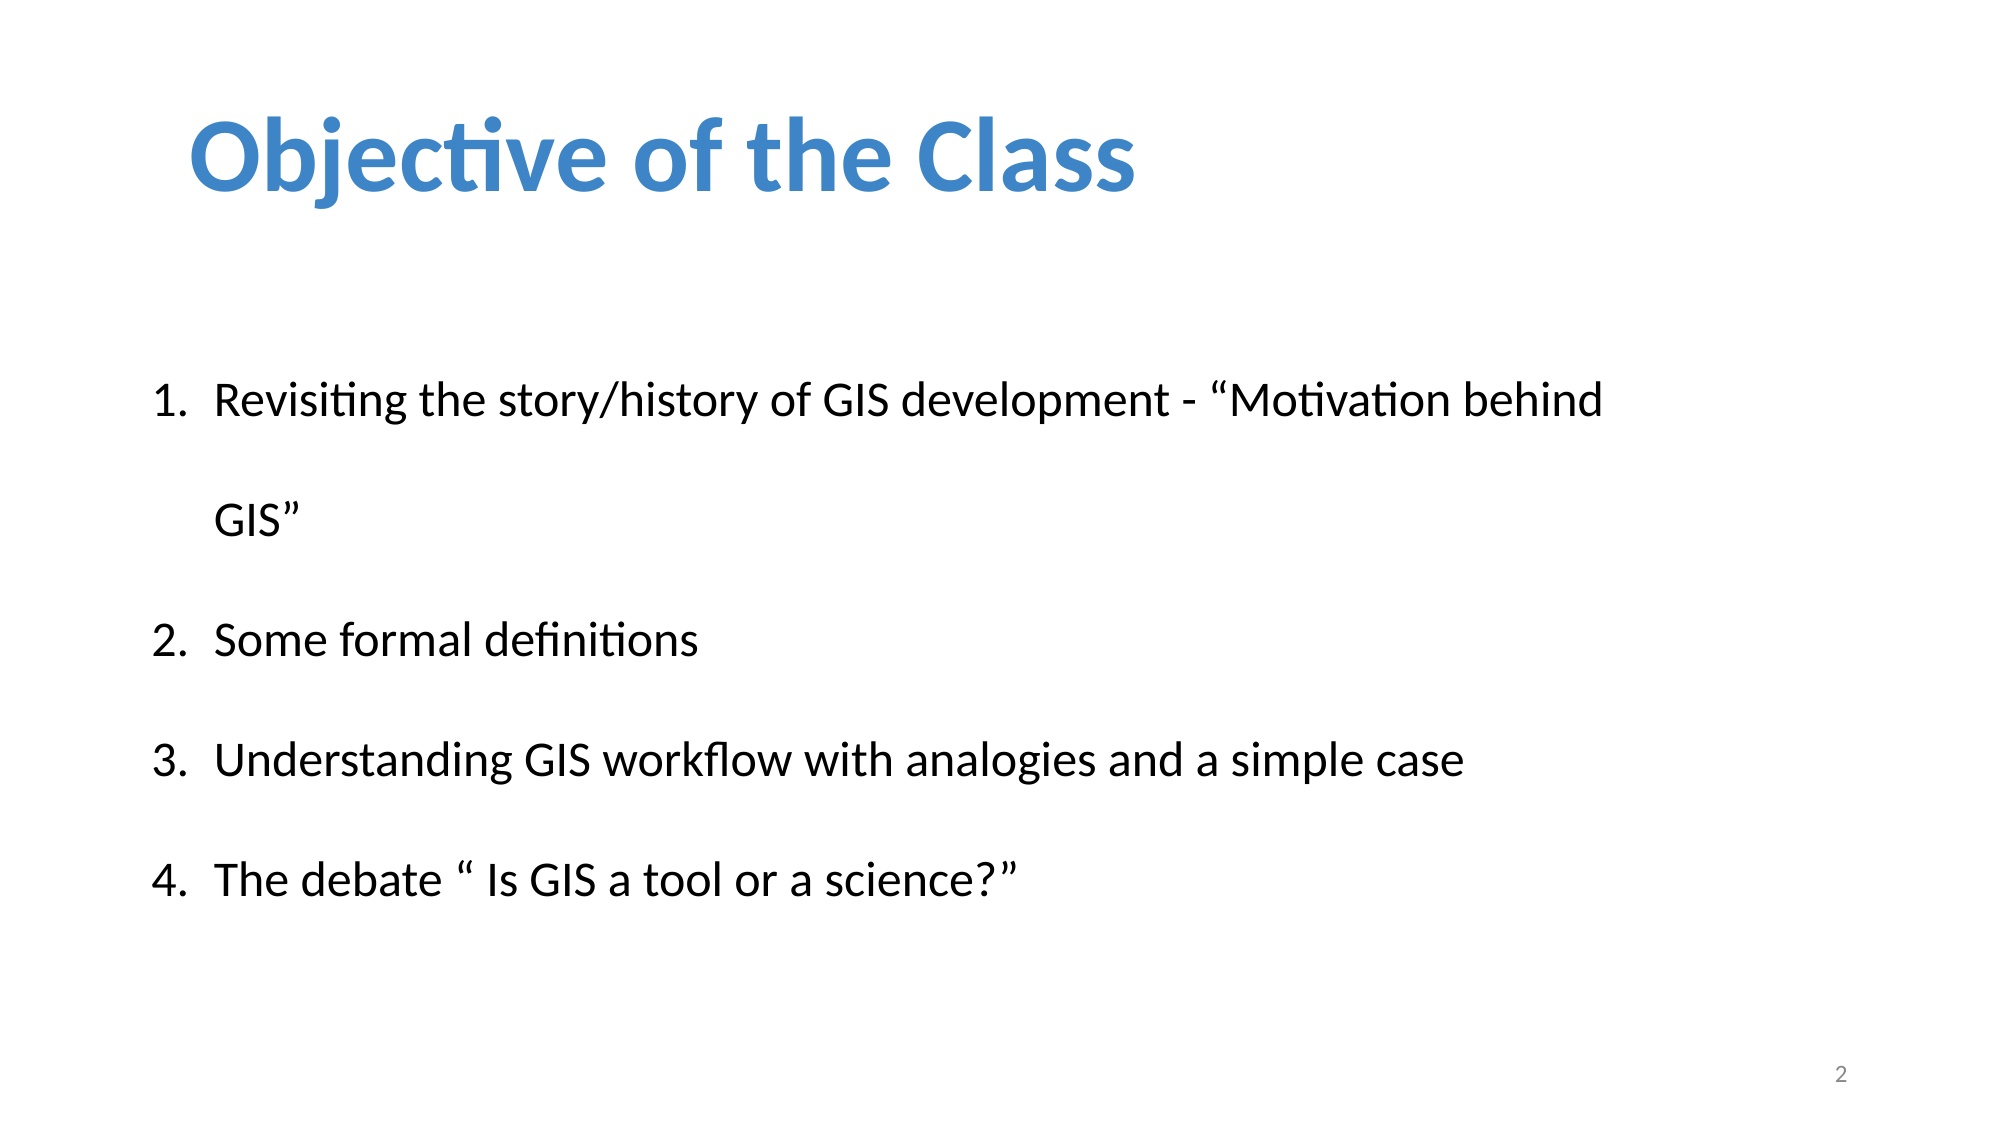

# Objective of the Class
Revisiting the story/history of GIS development - “Motivation behind GIS”
Some formal definitions
Understanding GIS workflow with analogies and a simple case
The debate “ Is GIS a tool or a science?”
2